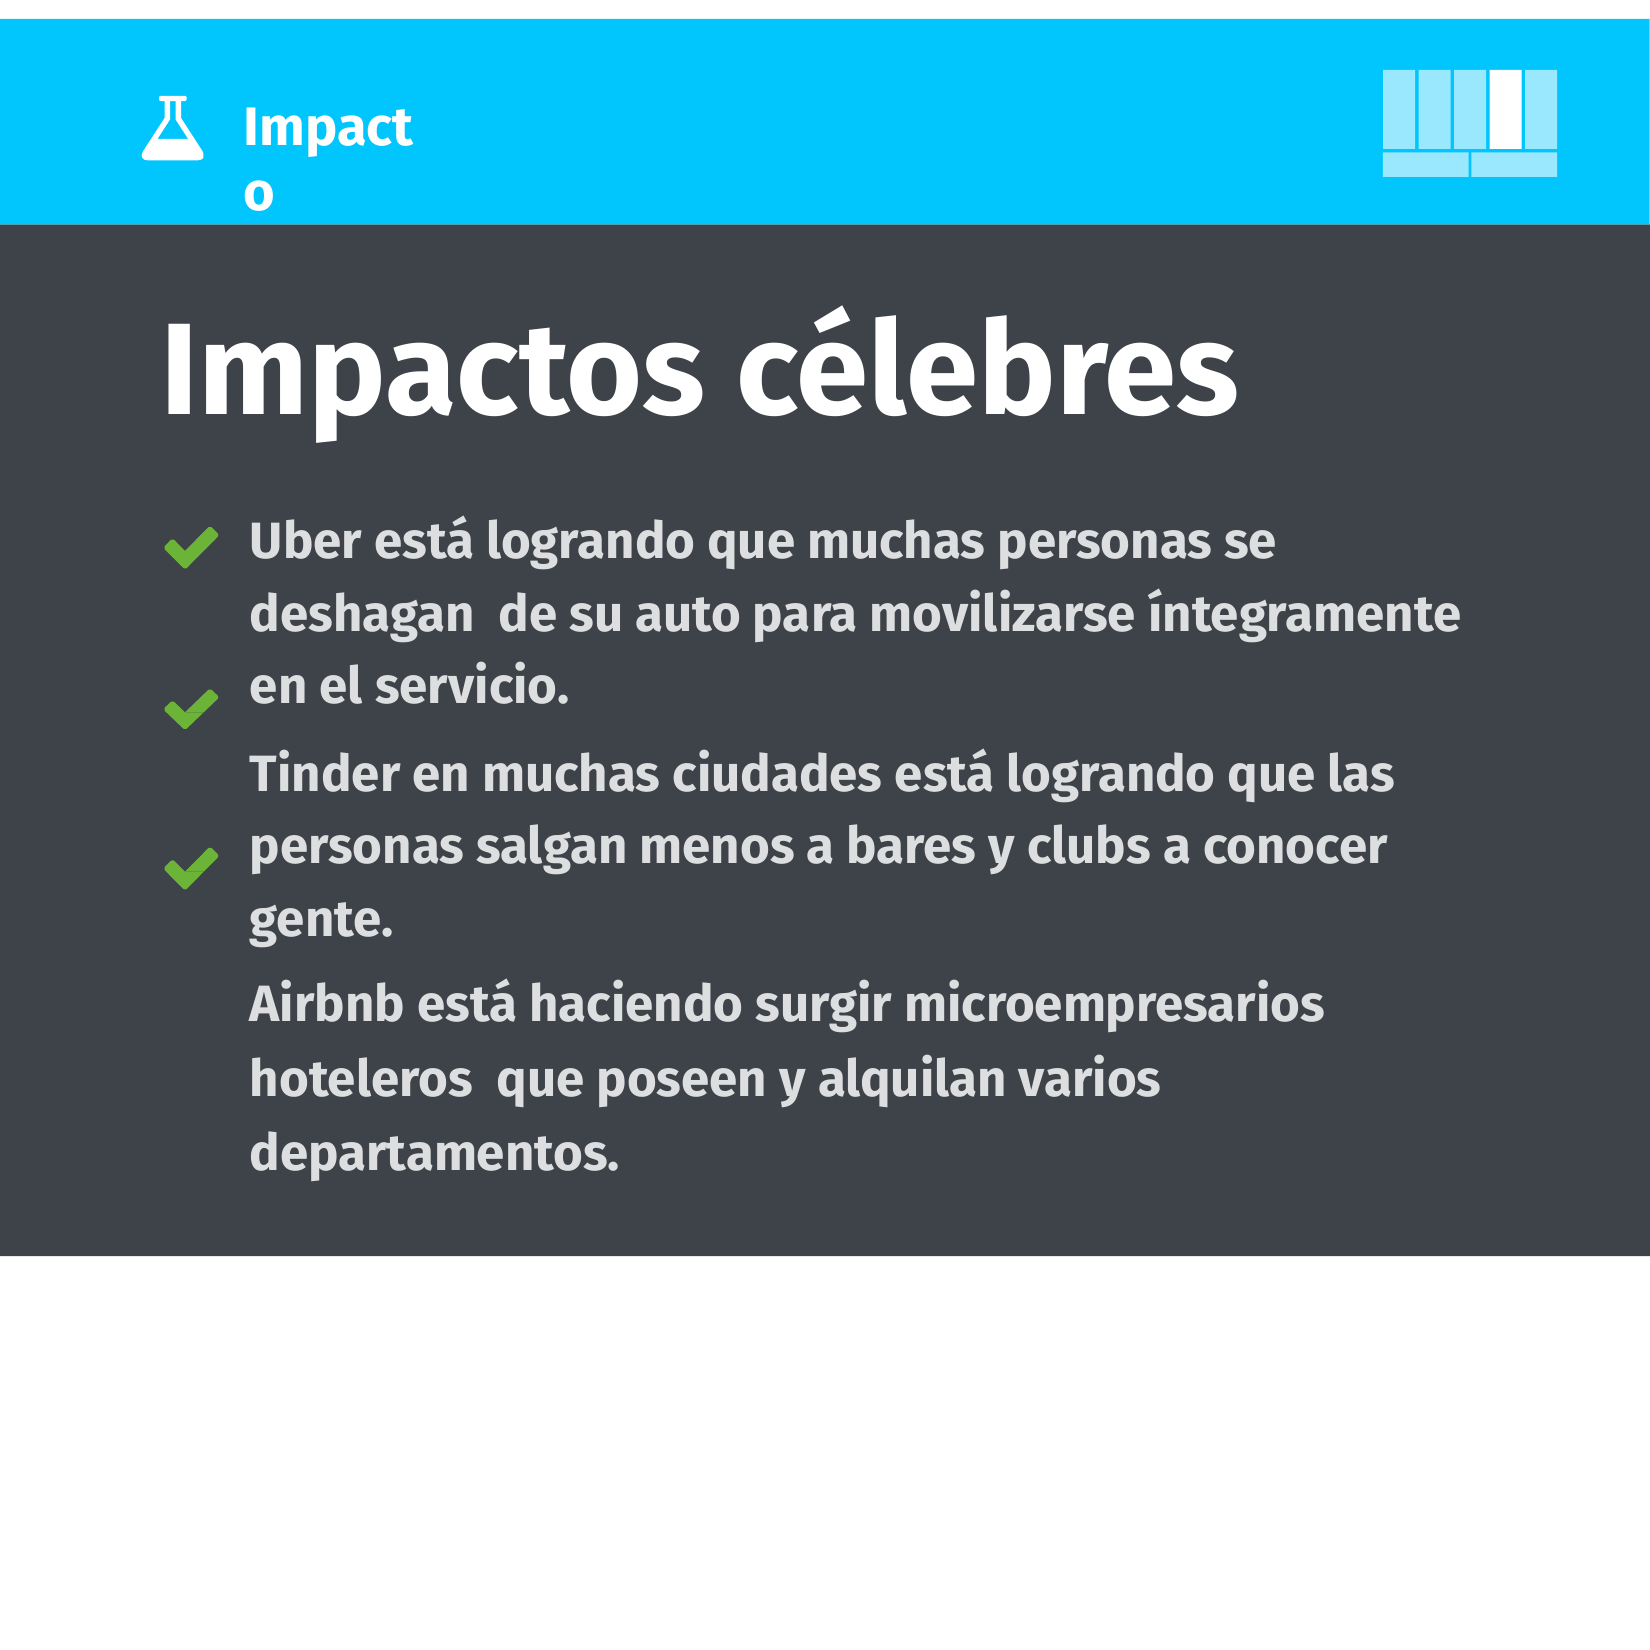

# Impacto

Impactos célebres
Uber está logrando que muchas personas se deshagan  de su auto para movilizarse íntegramente en el servicio.
Tinder en muchas ciudades está logrando que las  personas salgan menos a bares y clubs a conocer gente.
Airbnb está haciendo surgir microempresarios hoteleros  que poseen y alquilan varios departamentos.